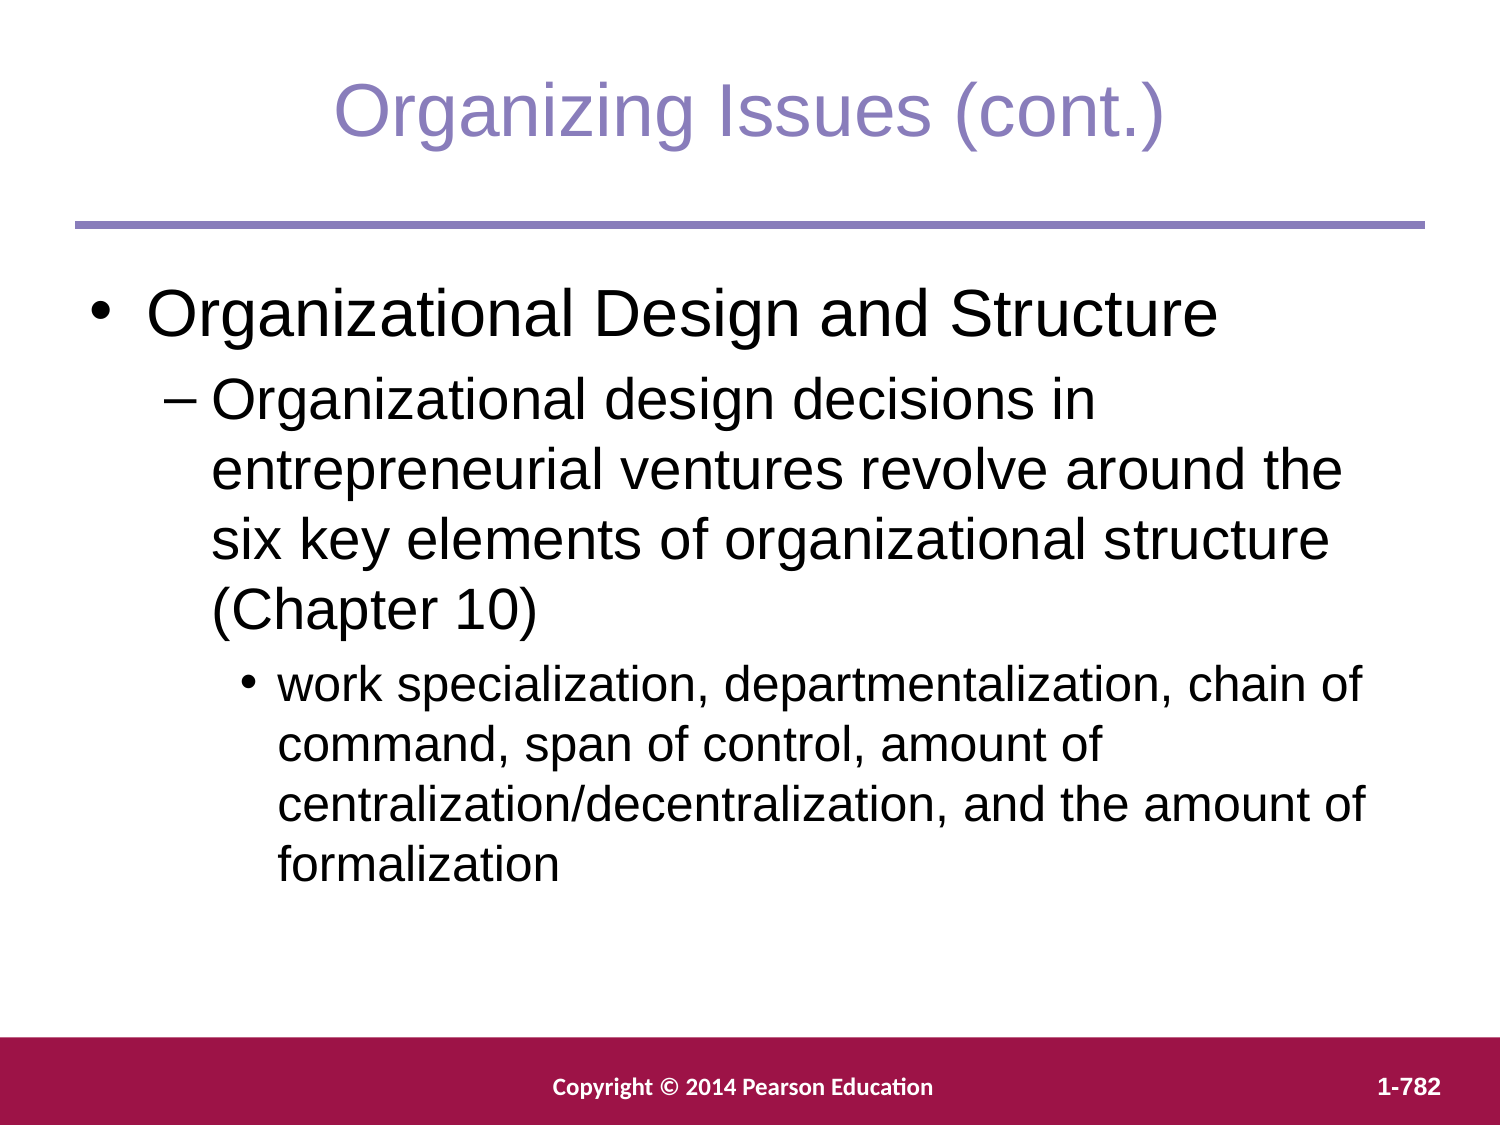

Organizing Issues (cont.)
Organizational Design and Structure
Organizational design decisions in entrepreneurial ventures revolve around the six key elements of organizational structure (Chapter 10)
work specialization, departmentalization, chain of command, span of control, amount of  centralization/decentralization, and the amount of formalization